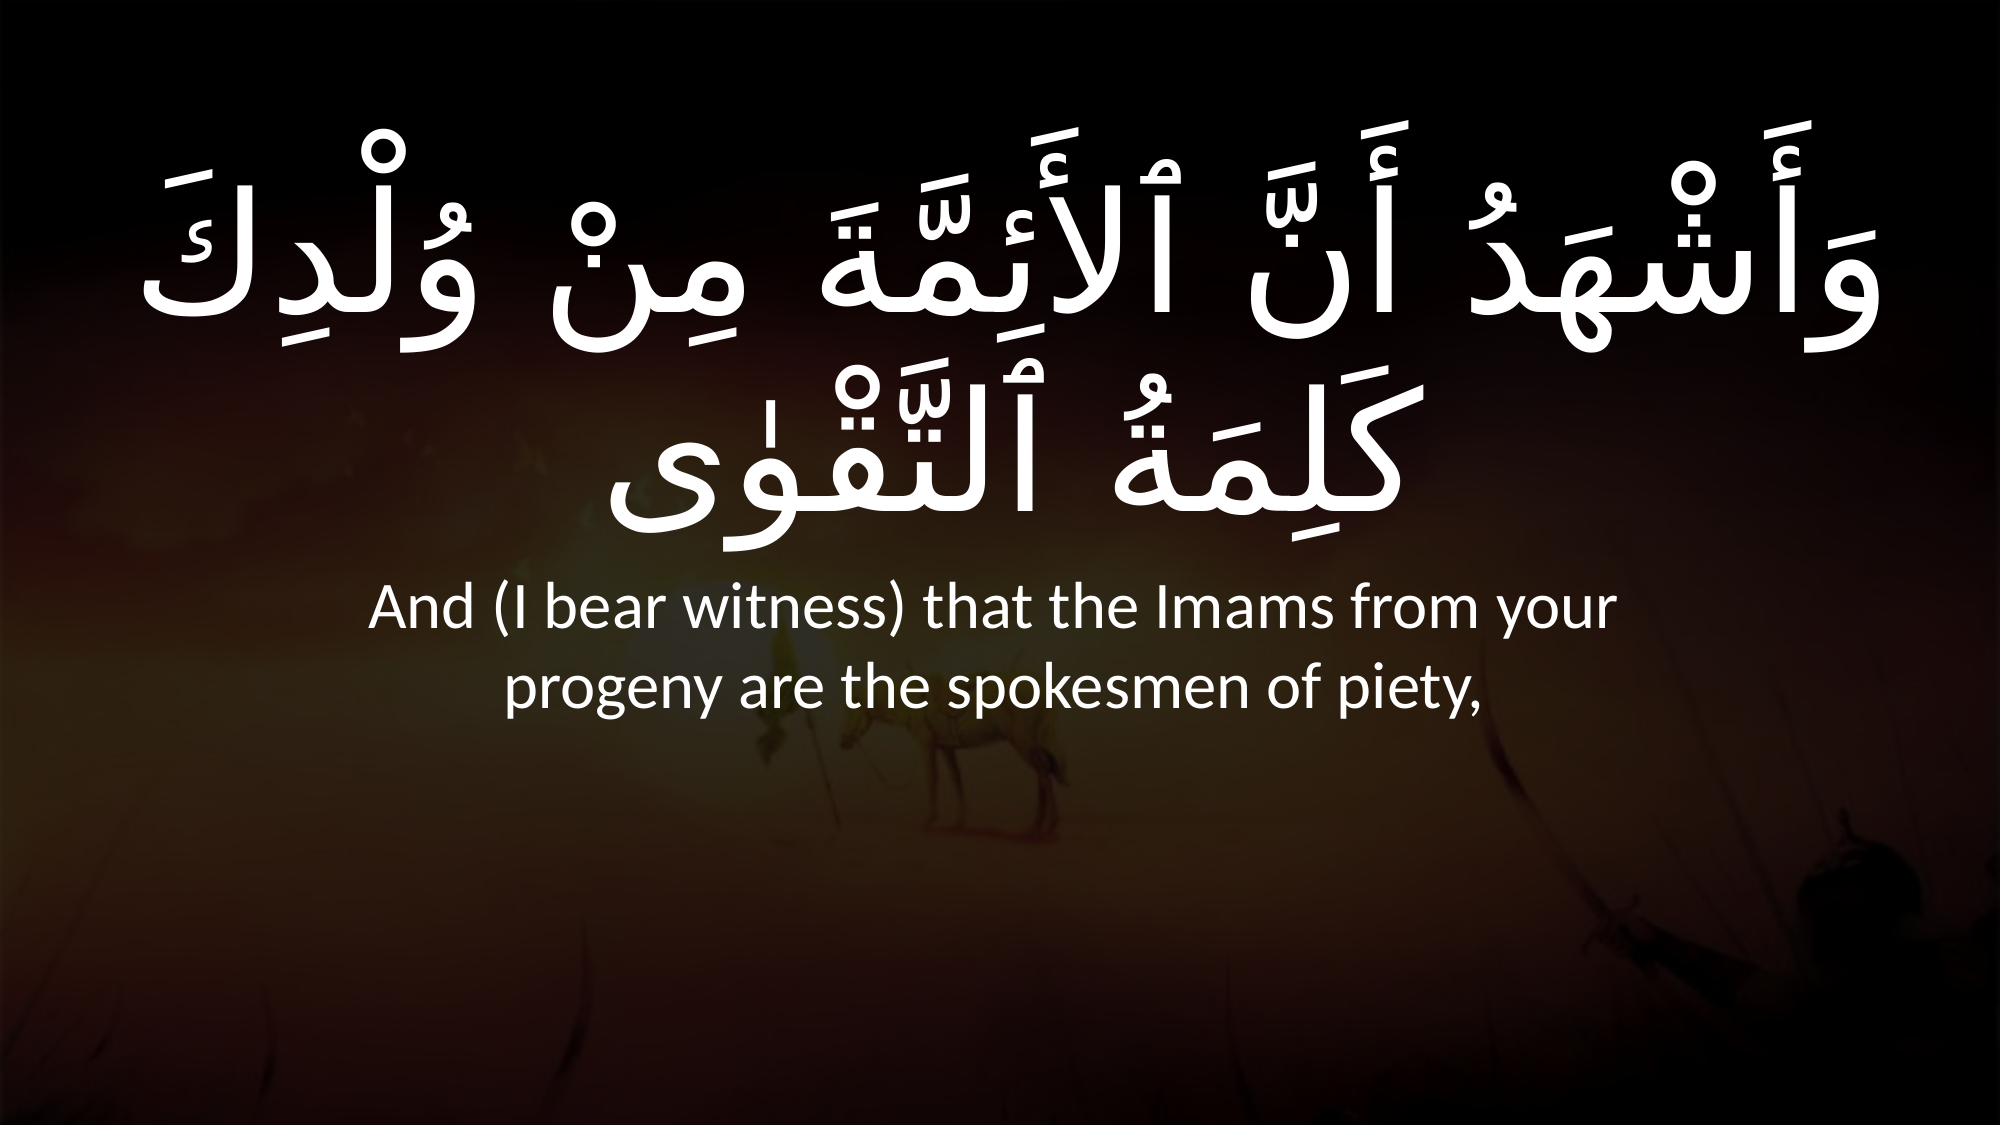

# وَأَشْهَدُ أَنَّ ٱلأَئِمَّةَ مِنْ وُلْدِكَ كَلِمَةُ ٱلتَّقْوٰى
And (I bear witness) that the Imams from your progeny are the spokesmen of piety,